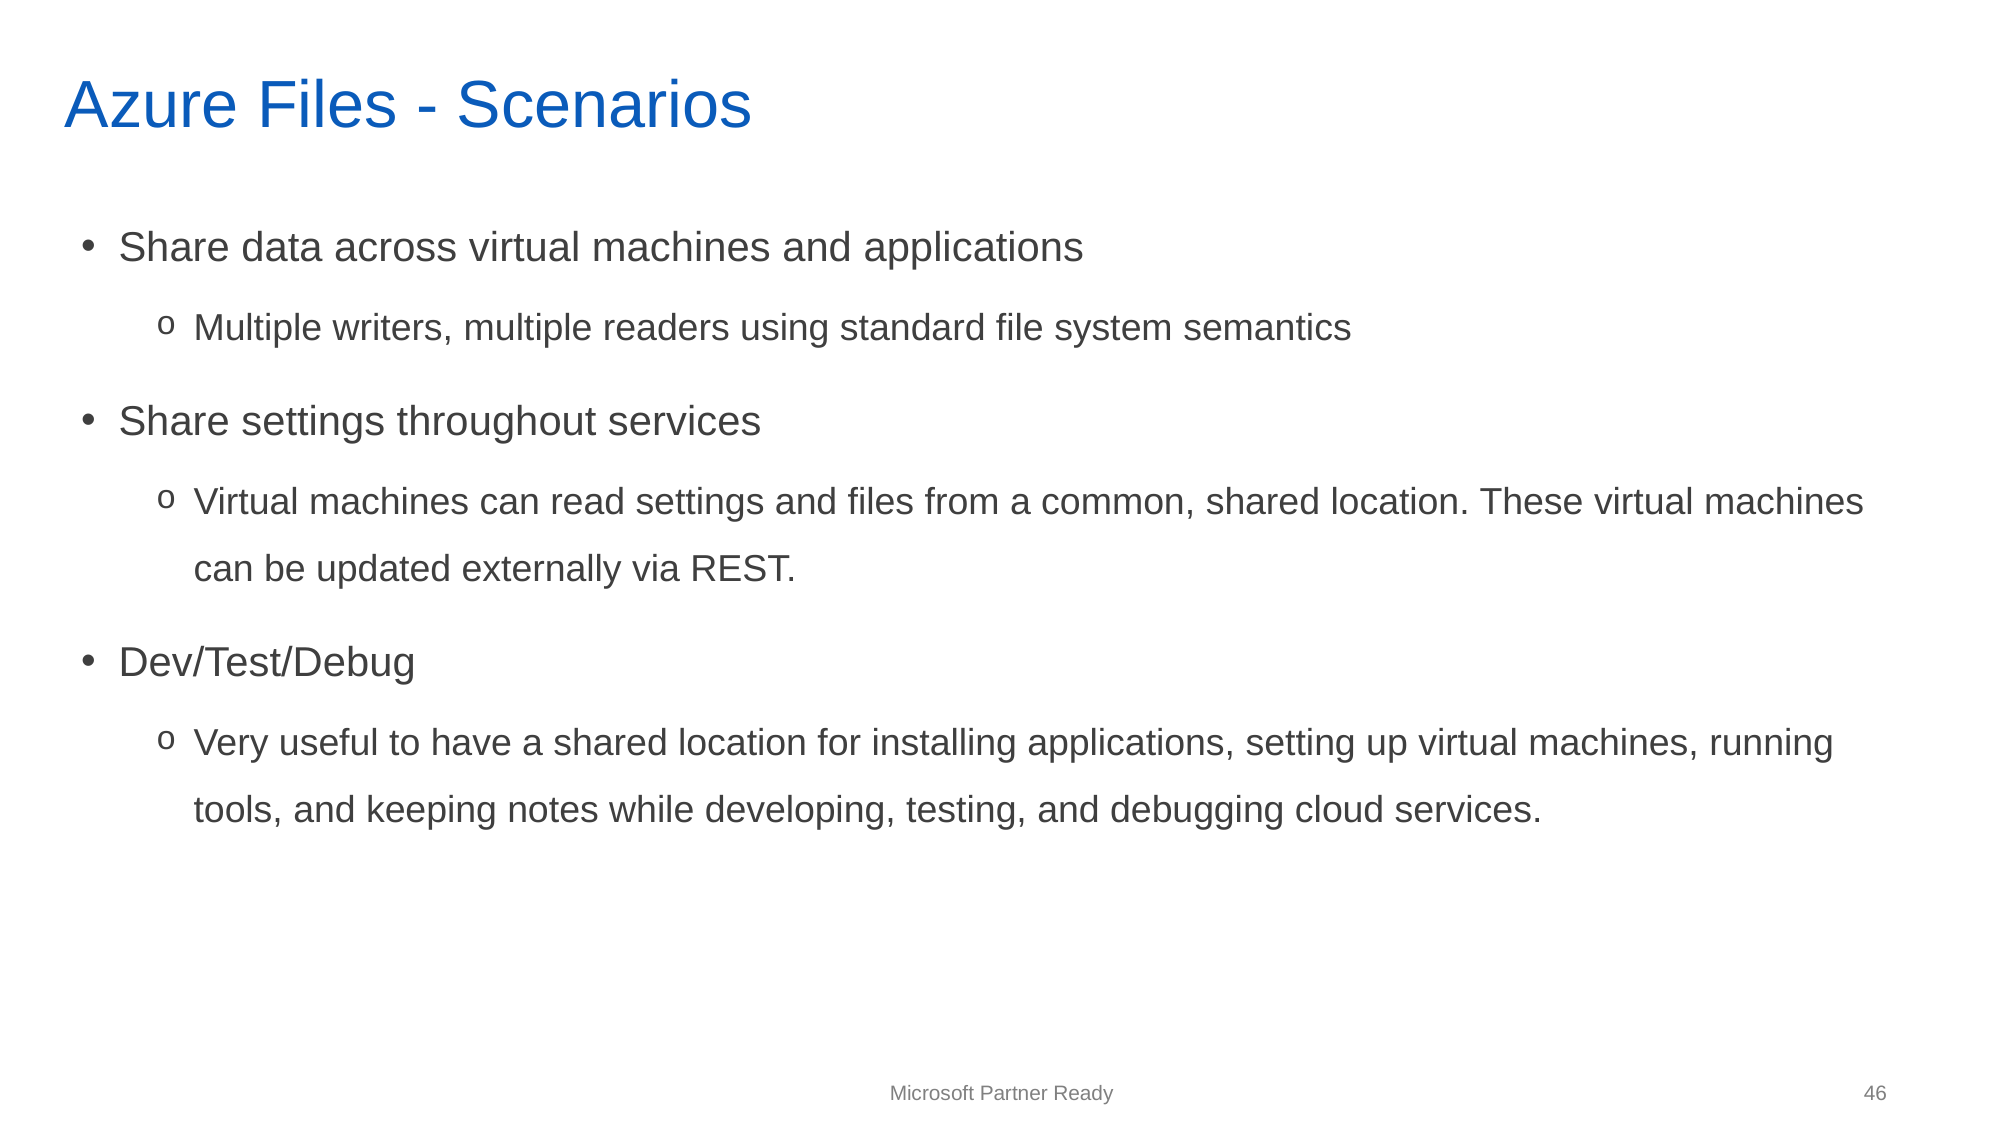

# Azure Files - Scenarios
Share data across virtual machines and applications
Multiple writers, multiple readers using standard file system semantics
Share settings throughout services
Virtual machines can read settings and files from a common, shared location. These virtual machines can be updated externally via REST.
Dev/Test/Debug
Very useful to have a shared location for installing applications, setting up virtual machines, running tools, and keeping notes while developing, testing, and debugging cloud services.
46